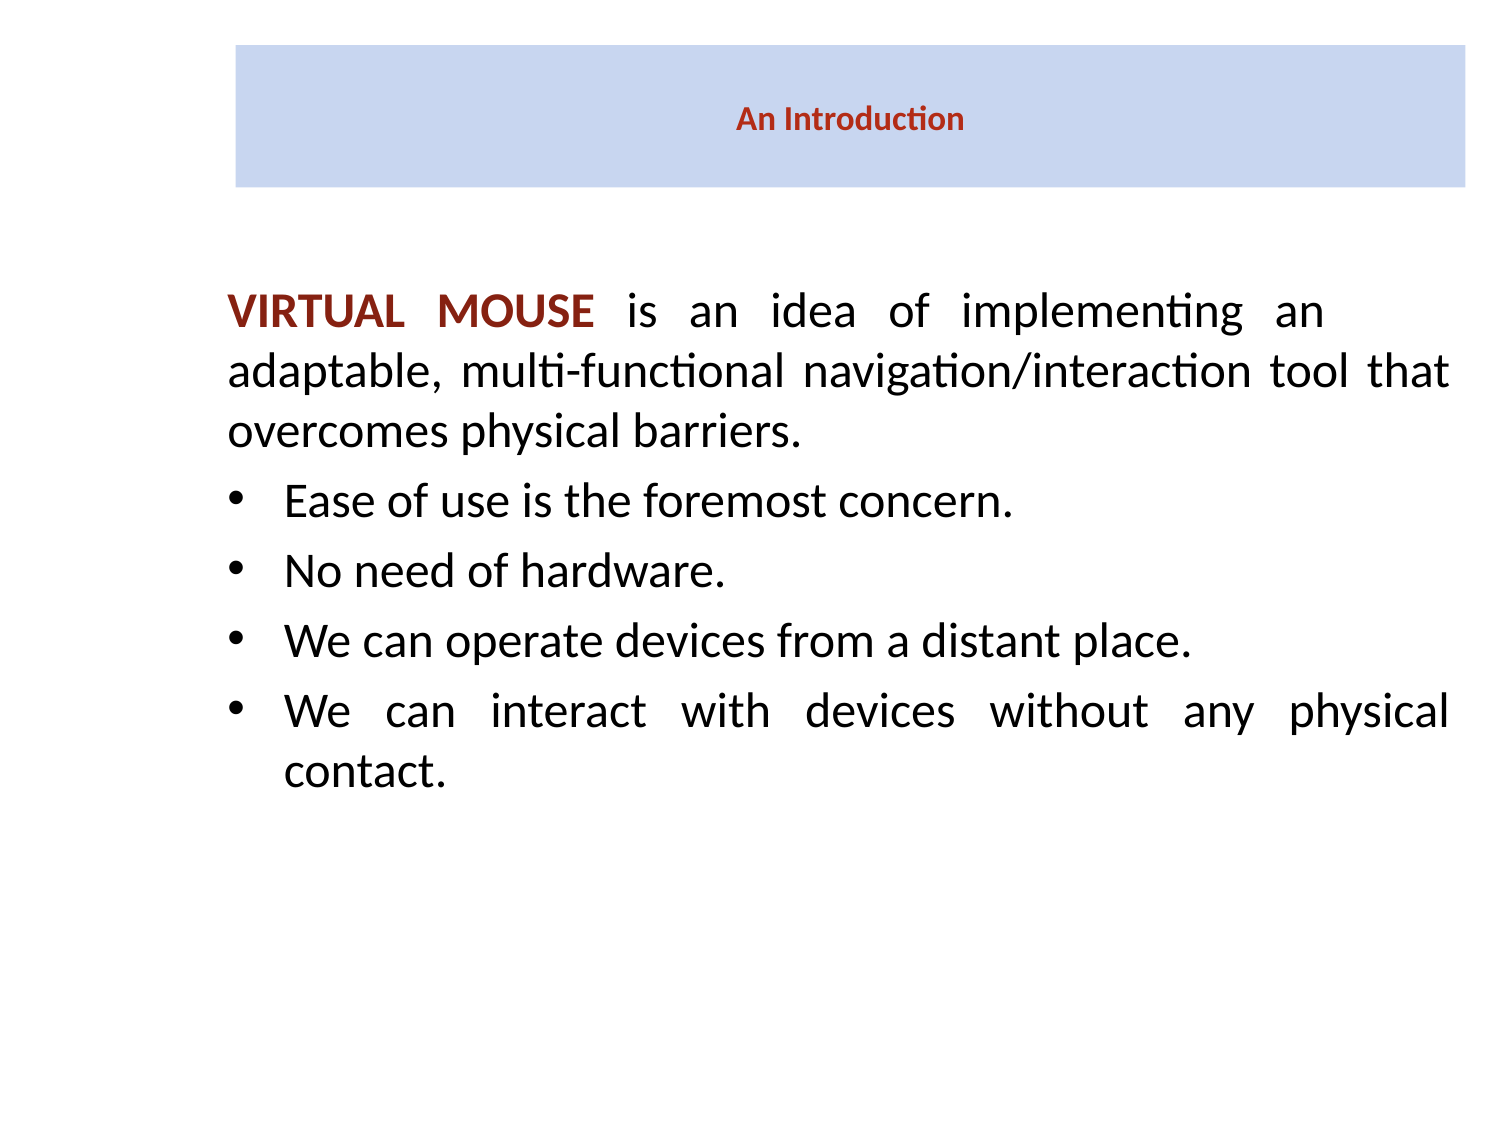

# An Introduction

VIRTUAL MOUSE is an idea of implementing an     adaptable, multi-functional navigation/interaction tool that overcomes physical barriers.
Ease of use is the foremost concern.
No need of hardware.
We can operate devices from a distant place.
We can interact with devices without any physical contact.